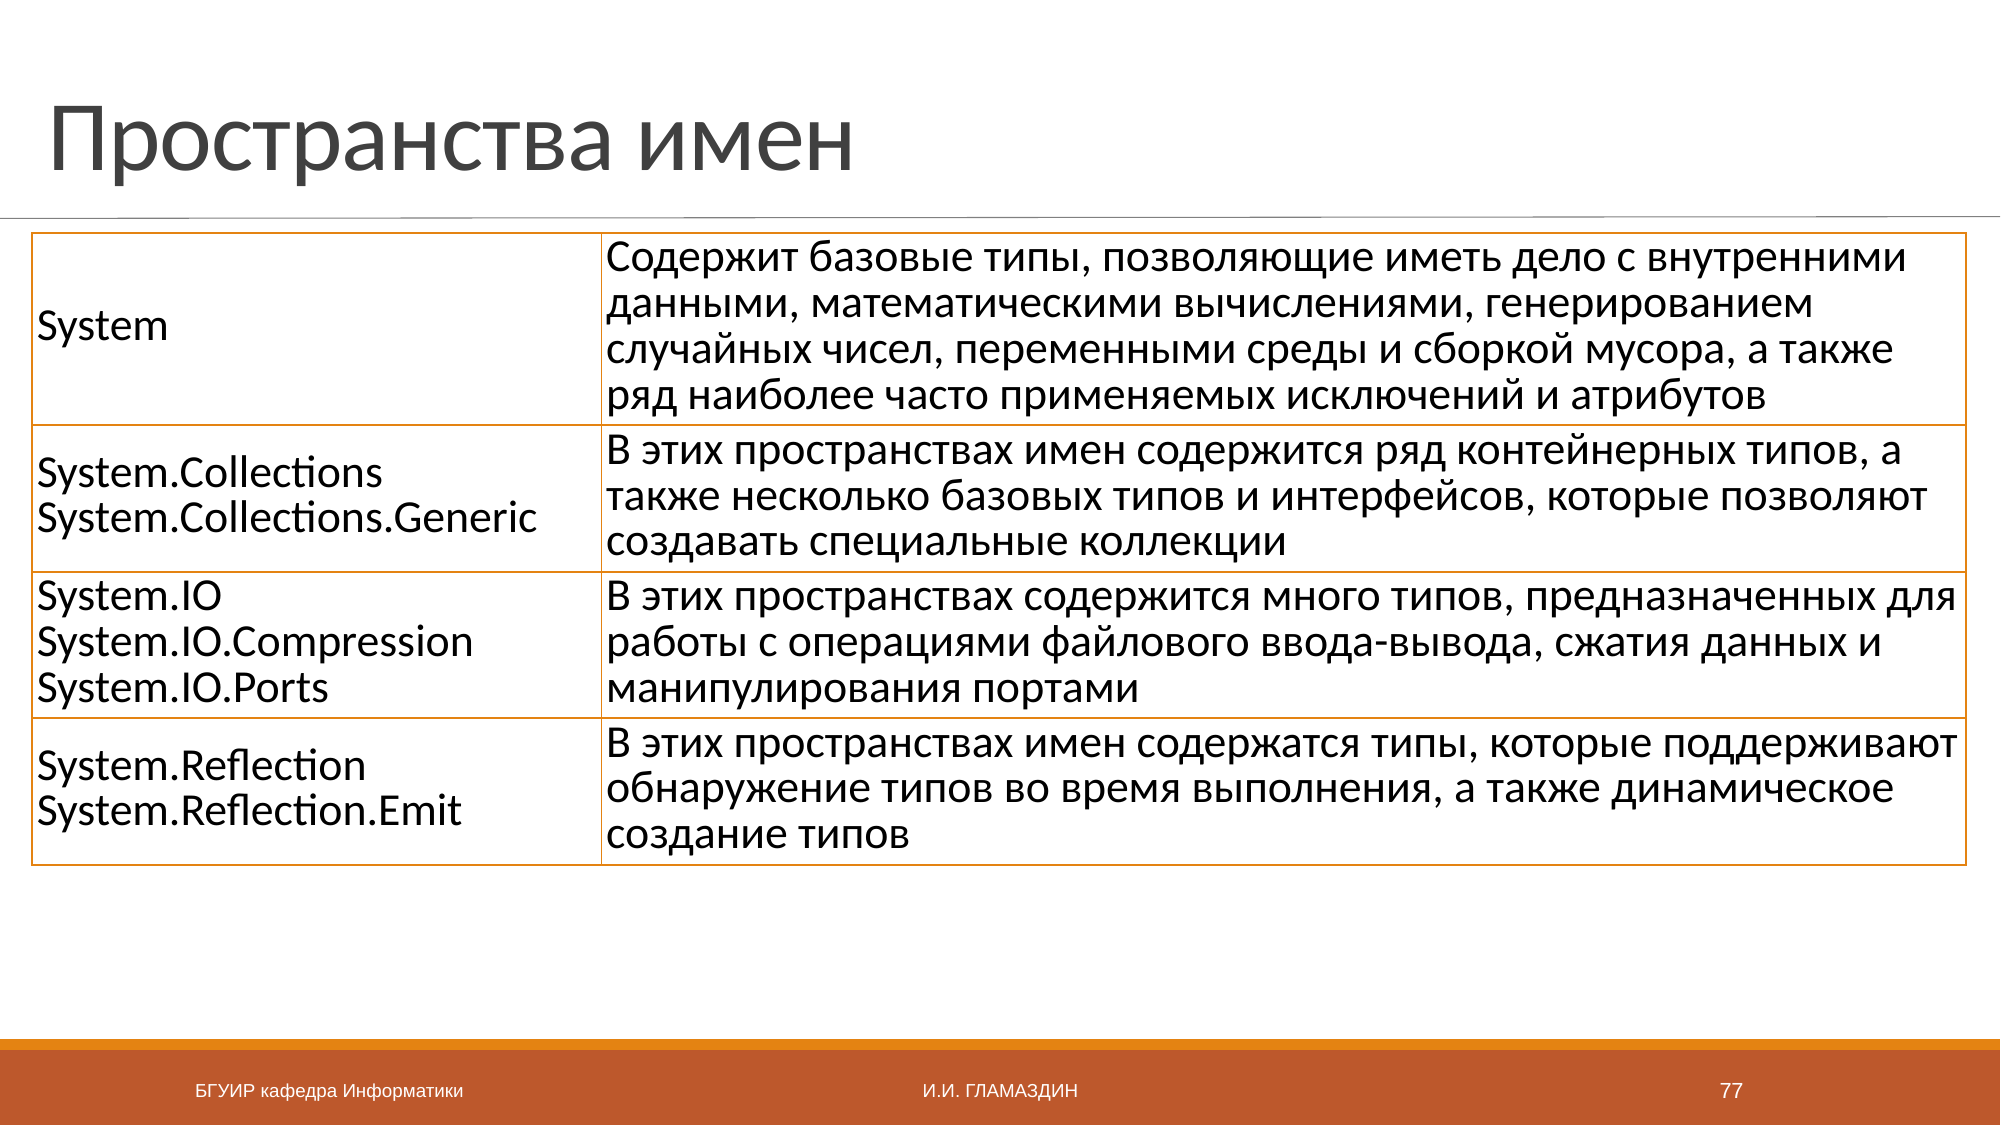

# Пространства имен
| System | Содержит базовые типы, позволяющие иметь дело с внутренними данными, математическими вычислениями, генерированием случайных чисел, переменными среды и сборкой мусора, а также ряд наиболее часто применяемых исключений и атрибутов |
| --- | --- |
| System.Collections System.Collections.Generic | В этих пространствах имен содержится ряд контейнерных типов, а также несколько базовых типов и интерфейсов, которые позволяют создавать специальные коллекции |
| System.IO System.IO.Compression System.IO.Ports | В этих пространствах содержится много типов, предназначенных для работы с операциями файлового ввода-вывода, сжатия данных и манипулирования портами |
| System.Reflection System.Reflection.Emit | В этих пространствах имен содержатся типы, которые поддерживают обнаружение типов во время выполнения, а также динамическое создание типов |
БГУИР кафедра Информатики
И.И. Гламаздин
77